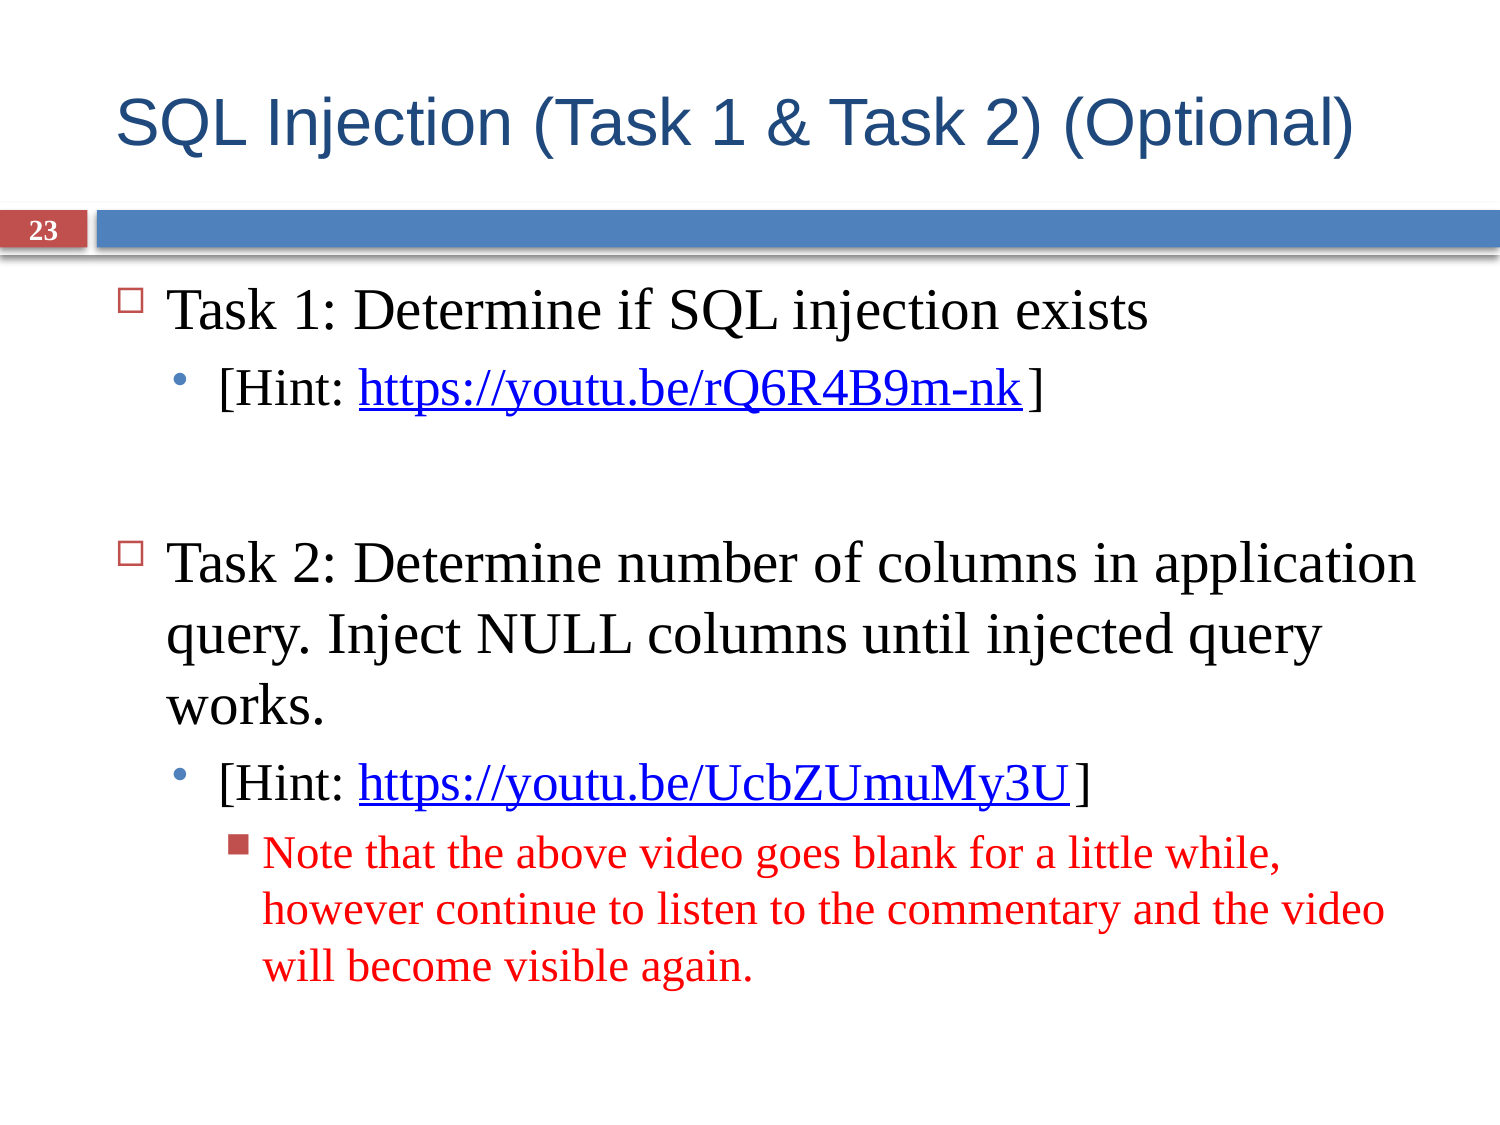

# SQL Injection (Task 1 & Task 2) (Optional)
23
Task 1: Determine if SQL injection exists
[Hint: https://youtu.be/rQ6R4B9m-nk]

Task 2: Determine number of columns in application query. Inject NULL columns until injected query works.
[Hint: https://youtu.be/UcbZUmuMy3U]
Note that the above video goes blank for a little while, however continue to listen to the commentary and the video will become visible again.